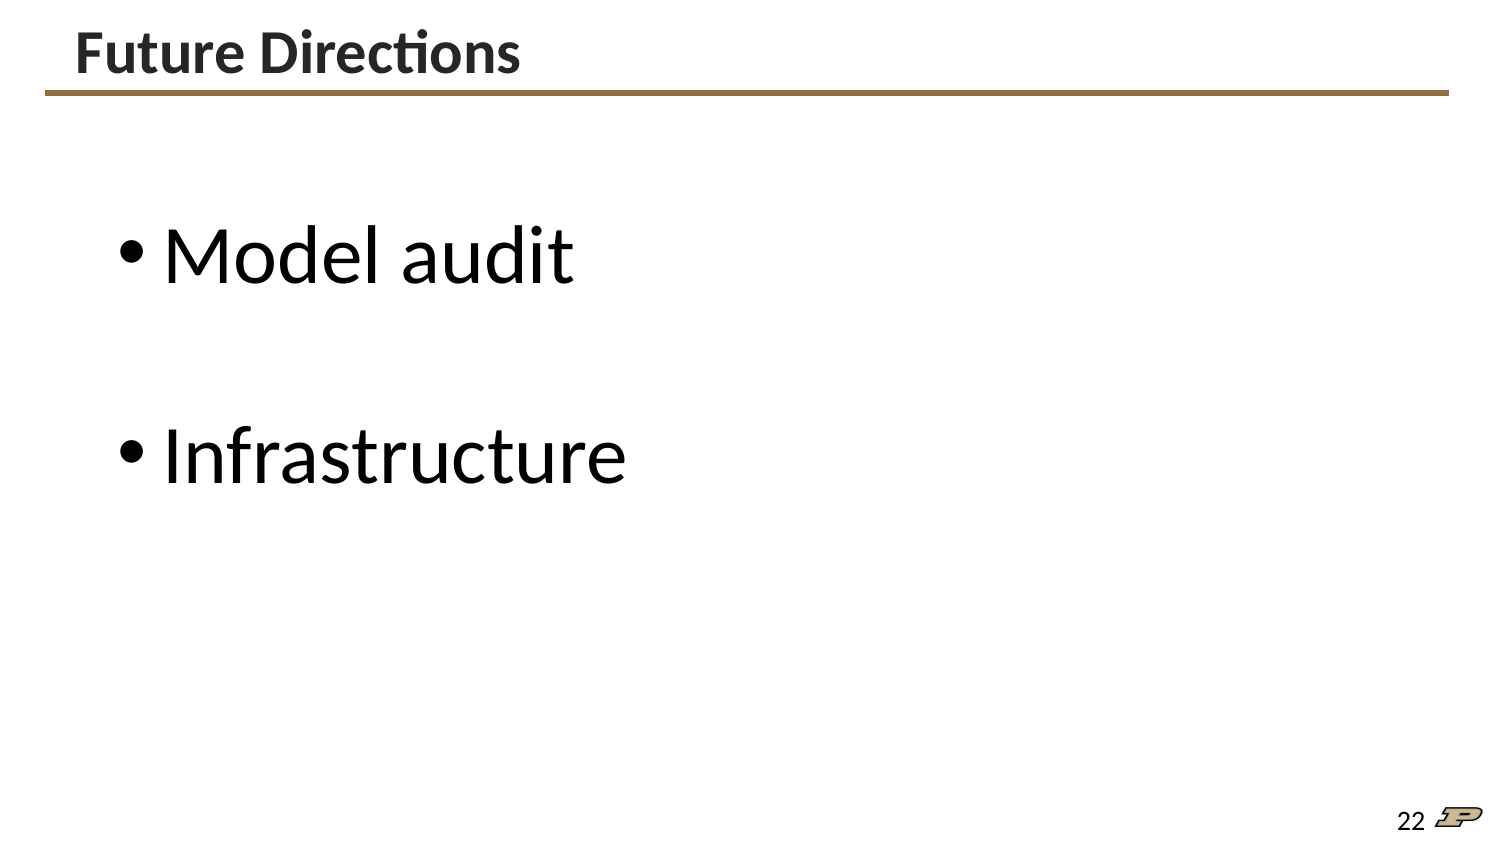

# Future Directions
Model audit
Infrastructure
22